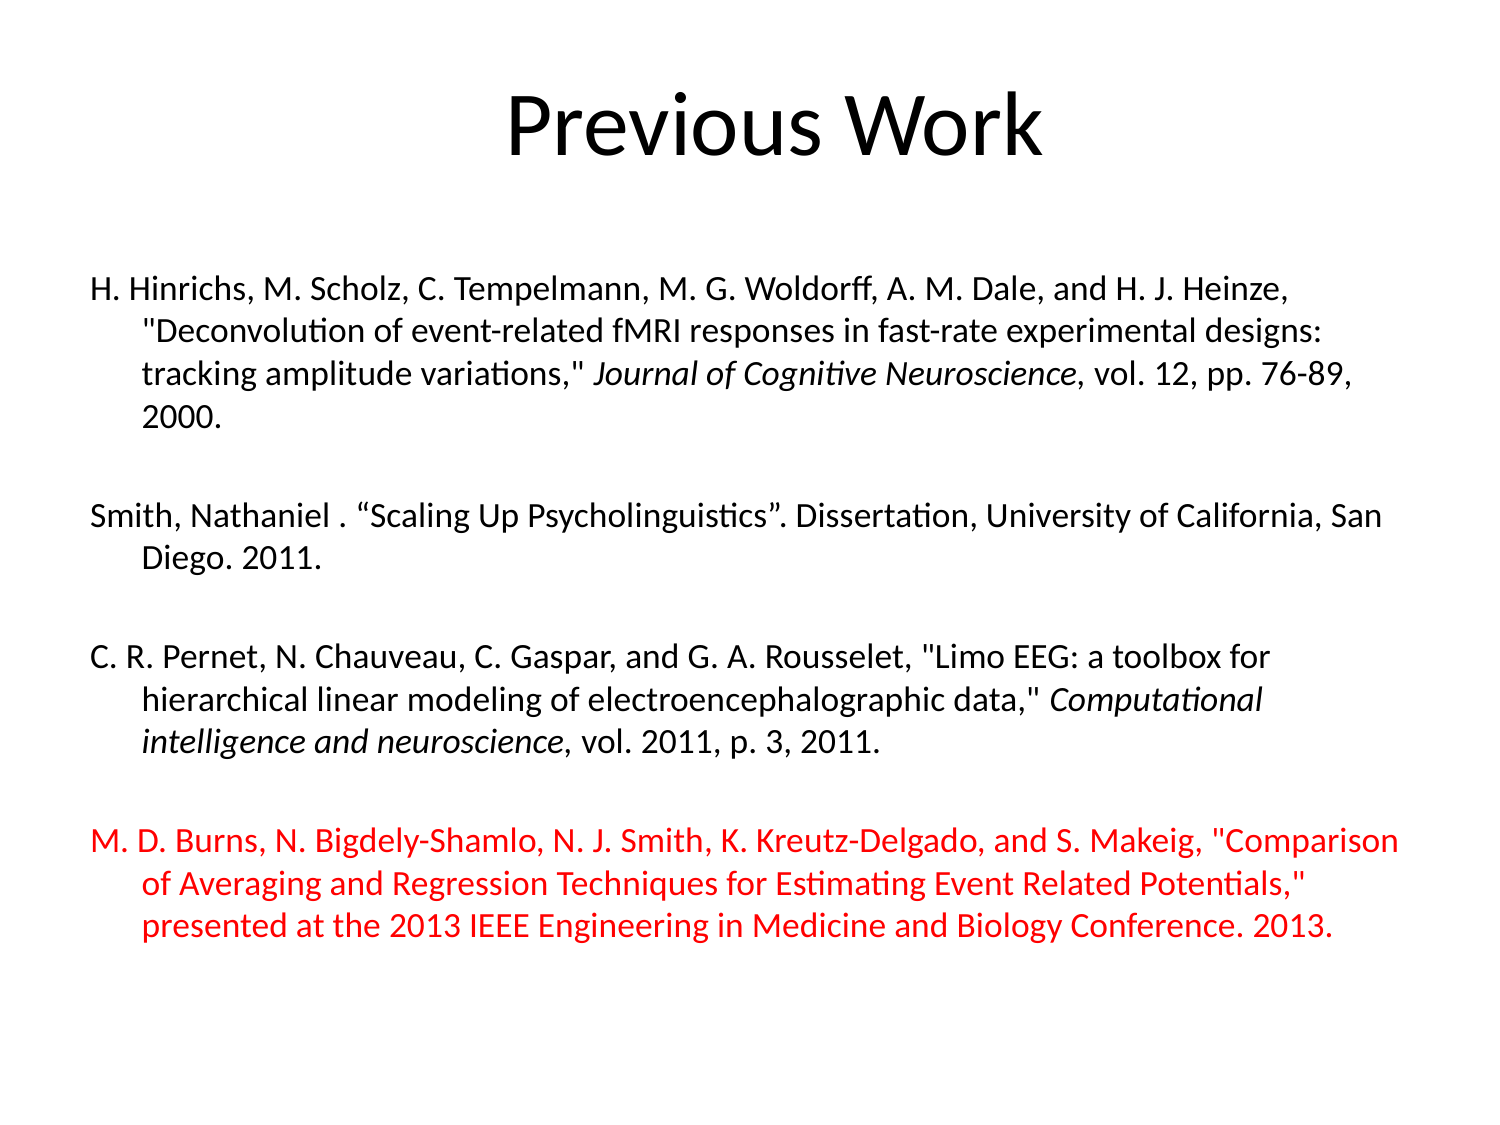

Previous Work
H. Hinrichs, M. Scholz, C. Tempelmann, M. G. Woldorff, A. M. Dale, and H. J. Heinze, "Deconvolution of event-related fMRI responses in fast-rate experimental designs: tracking amplitude variations," Journal of Cognitive Neuroscience, vol. 12, pp. 76-89, 2000.

Smith, Nathaniel . “Scaling Up Psycholinguistics”. Dissertation, University of California, San Diego. 2011.

C. R. Pernet, N. Chauveau, C. Gaspar, and G. A. Rousselet, "Limo EEG: a toolbox for hierarchical linear modeling of electroencephalographic data," Computational intelligence and neuroscience, vol. 2011, p. 3, 2011.

M. D. Burns, N. Bigdely-Shamlo, N. J. Smith, K. Kreutz-Delgado, and S. Makeig, "Comparison of Averaging and Regression Techniques for Estimating Event Related Potentials," presented at the 2013 IEEE Engineering in Medicine and Biology Conference. 2013.